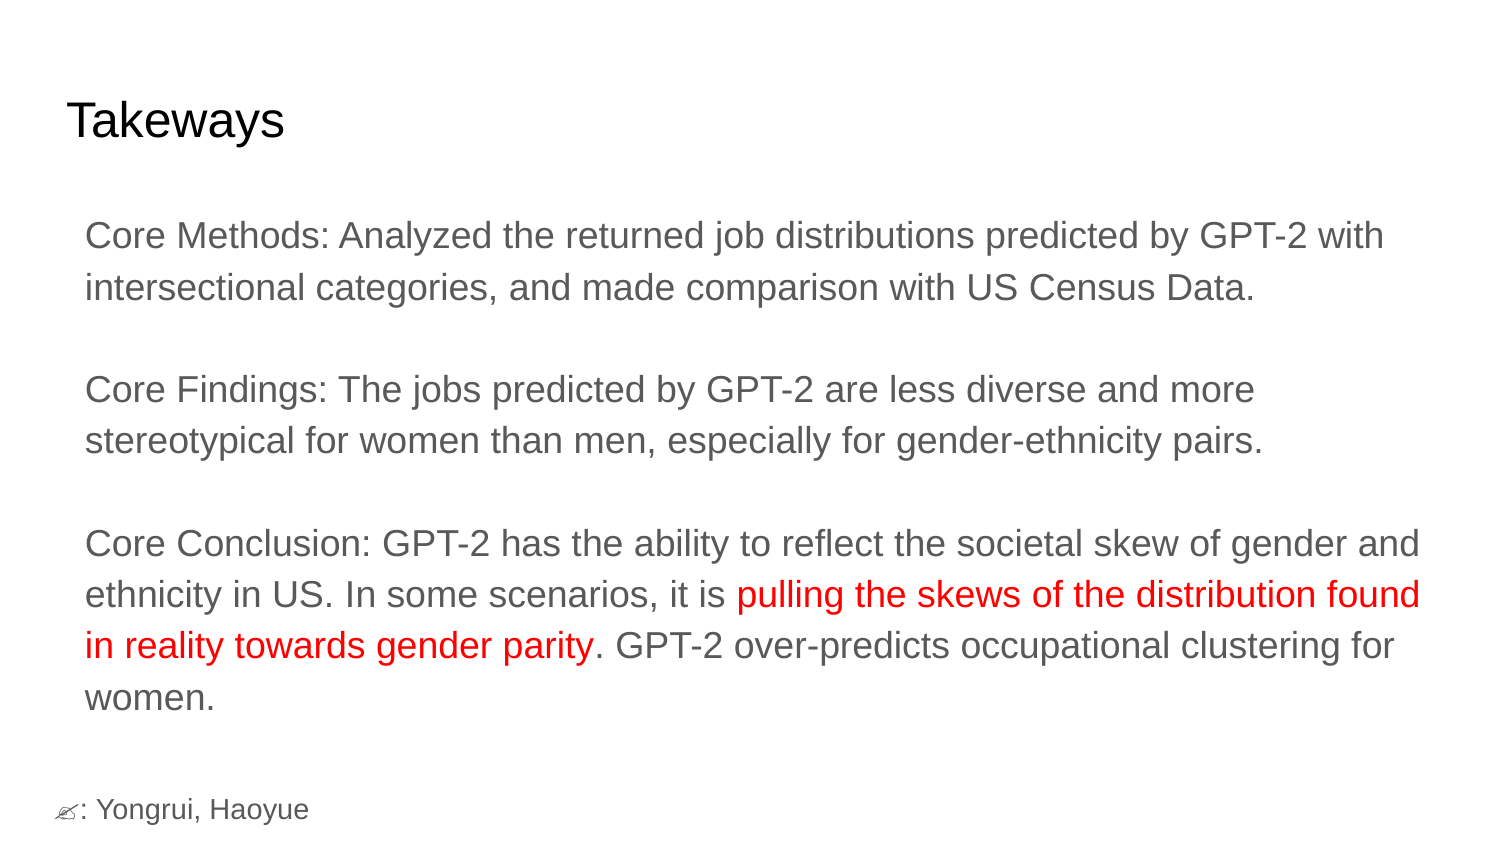

# Takeways
Core Methods: Analyzed the returned job distributions predicted by GPT-2 with intersectional categories, and made comparison with US Census Data.

Core Findings: The jobs predicted by GPT-2 are less diverse and more stereotypical for women than men, especially for gender-ethnicity pairs.

Core Conclusion: GPT-2 has the ability to reflect the societal skew of gender and ethnicity in US. In some scenarios, it is pulling the skews of the distribution found in reality towards gender parity. GPT-2 over-predicts occupational clustering for women.

✍️: Yongrui, Haoyue